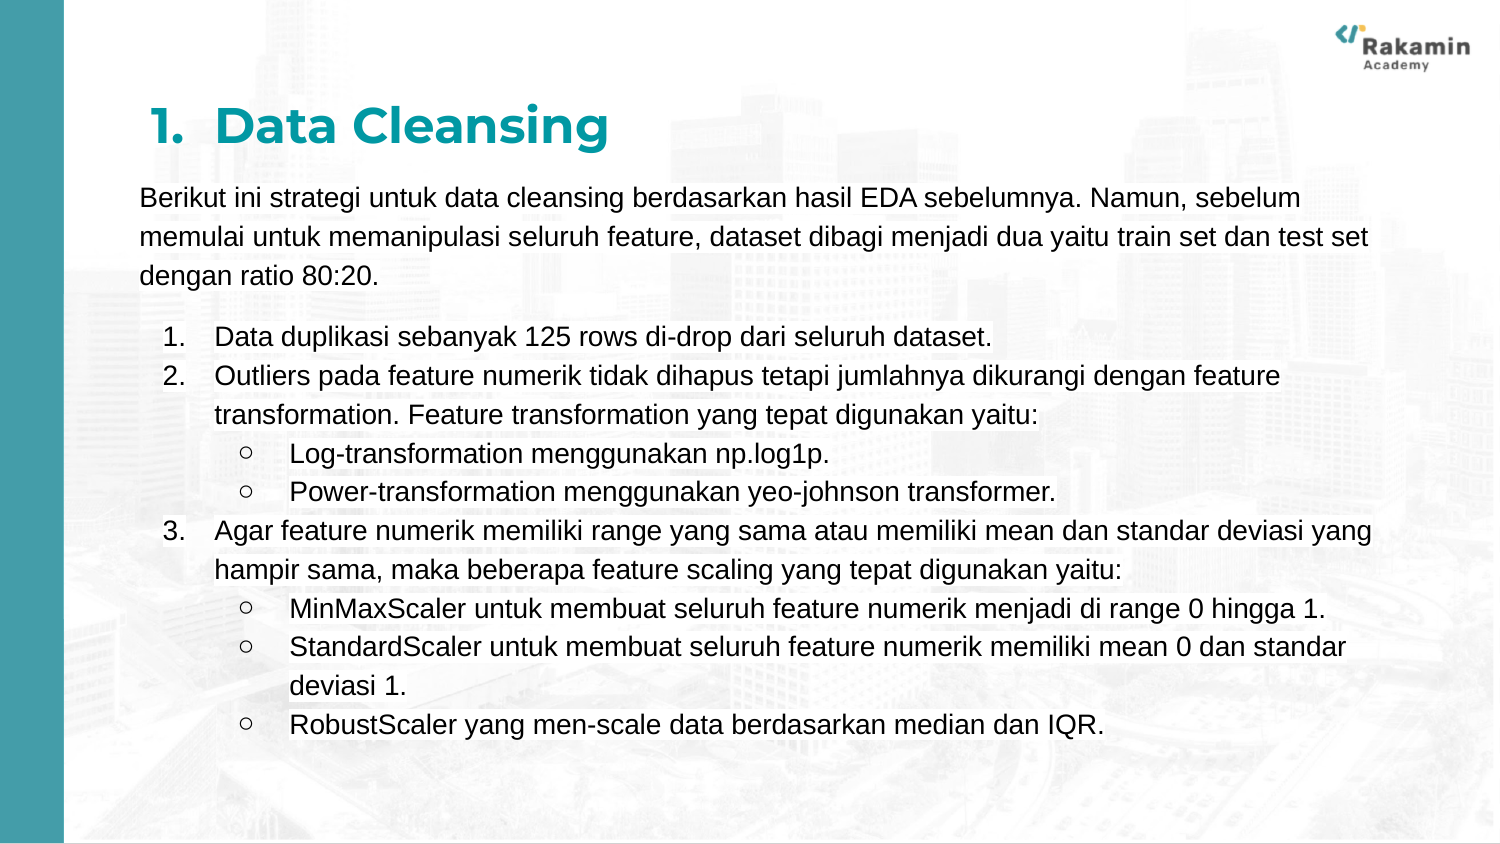

Data Cleansing
Berikut ini strategi untuk data cleansing berdasarkan hasil EDA sebelumnya. Namun, sebelum memulai untuk memanipulasi seluruh feature, dataset dibagi menjadi dua yaitu train set dan test set dengan ratio 80:20.
Data duplikasi sebanyak 125 rows di-drop dari seluruh dataset.
Outliers pada feature numerik tidak dihapus tetapi jumlahnya dikurangi dengan feature transformation. Feature transformation yang tepat digunakan yaitu:
Log-transformation menggunakan np.log1p.
Power-transformation menggunakan yeo-johnson transformer.
Agar feature numerik memiliki range yang sama atau memiliki mean dan standar deviasi yang hampir sama, maka beberapa feature scaling yang tepat digunakan yaitu:
MinMaxScaler untuk membuat seluruh feature numerik menjadi di range 0 hingga 1.
StandardScaler untuk membuat seluruh feature numerik memiliki mean 0 dan standar deviasi 1.
RobustScaler yang men-scale data berdasarkan median dan IQR.